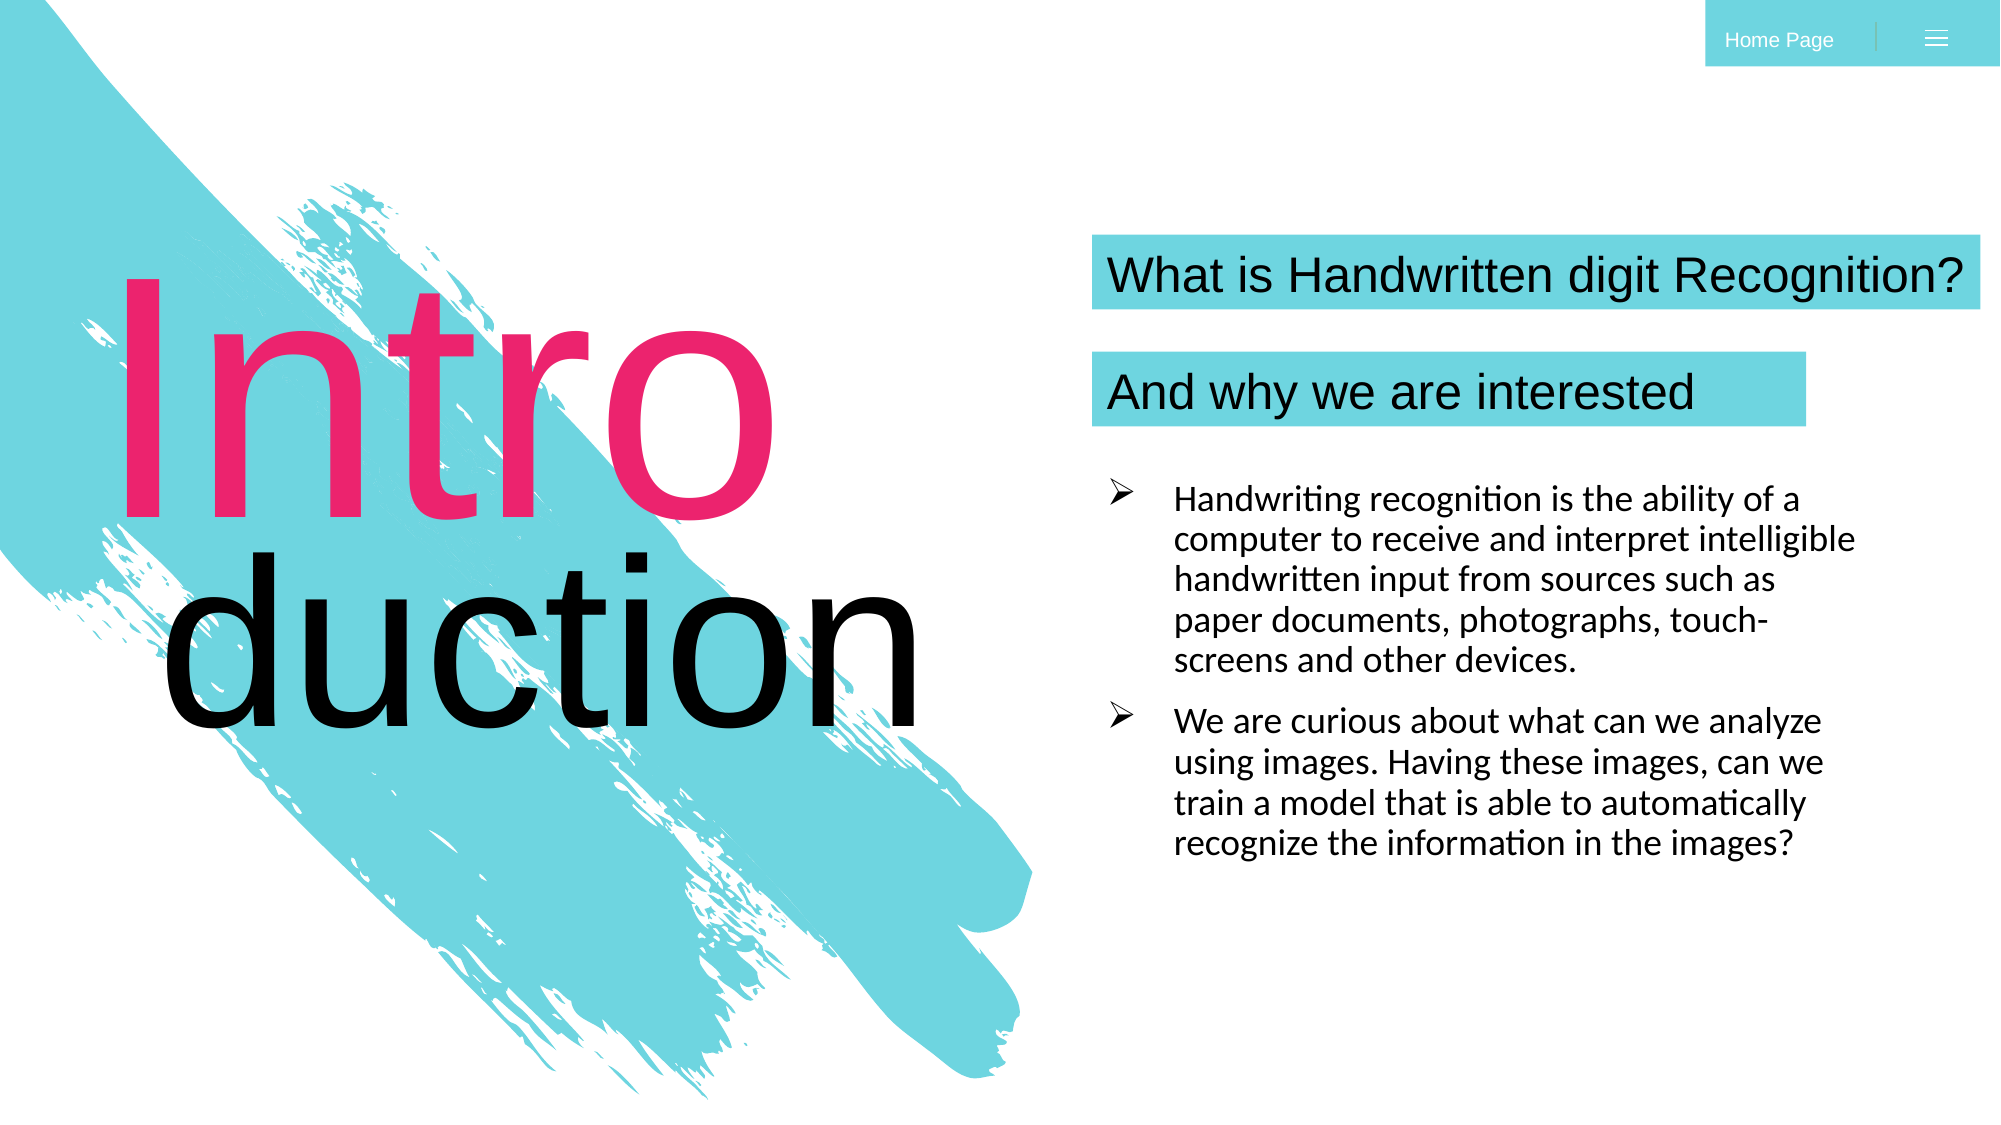

Home Page

Intro
duction

What is Handwritten digit Recognition?
And why we are interested
Handwriting recognition is the ability of a computer to receive and interpret intelligible handwritten input from sources such as paper documents, photographs, touch-screens and other devices.
We are curious about what can we analyze using images. Having these images, can we train a model that is able to automatically recognize the information in the images?